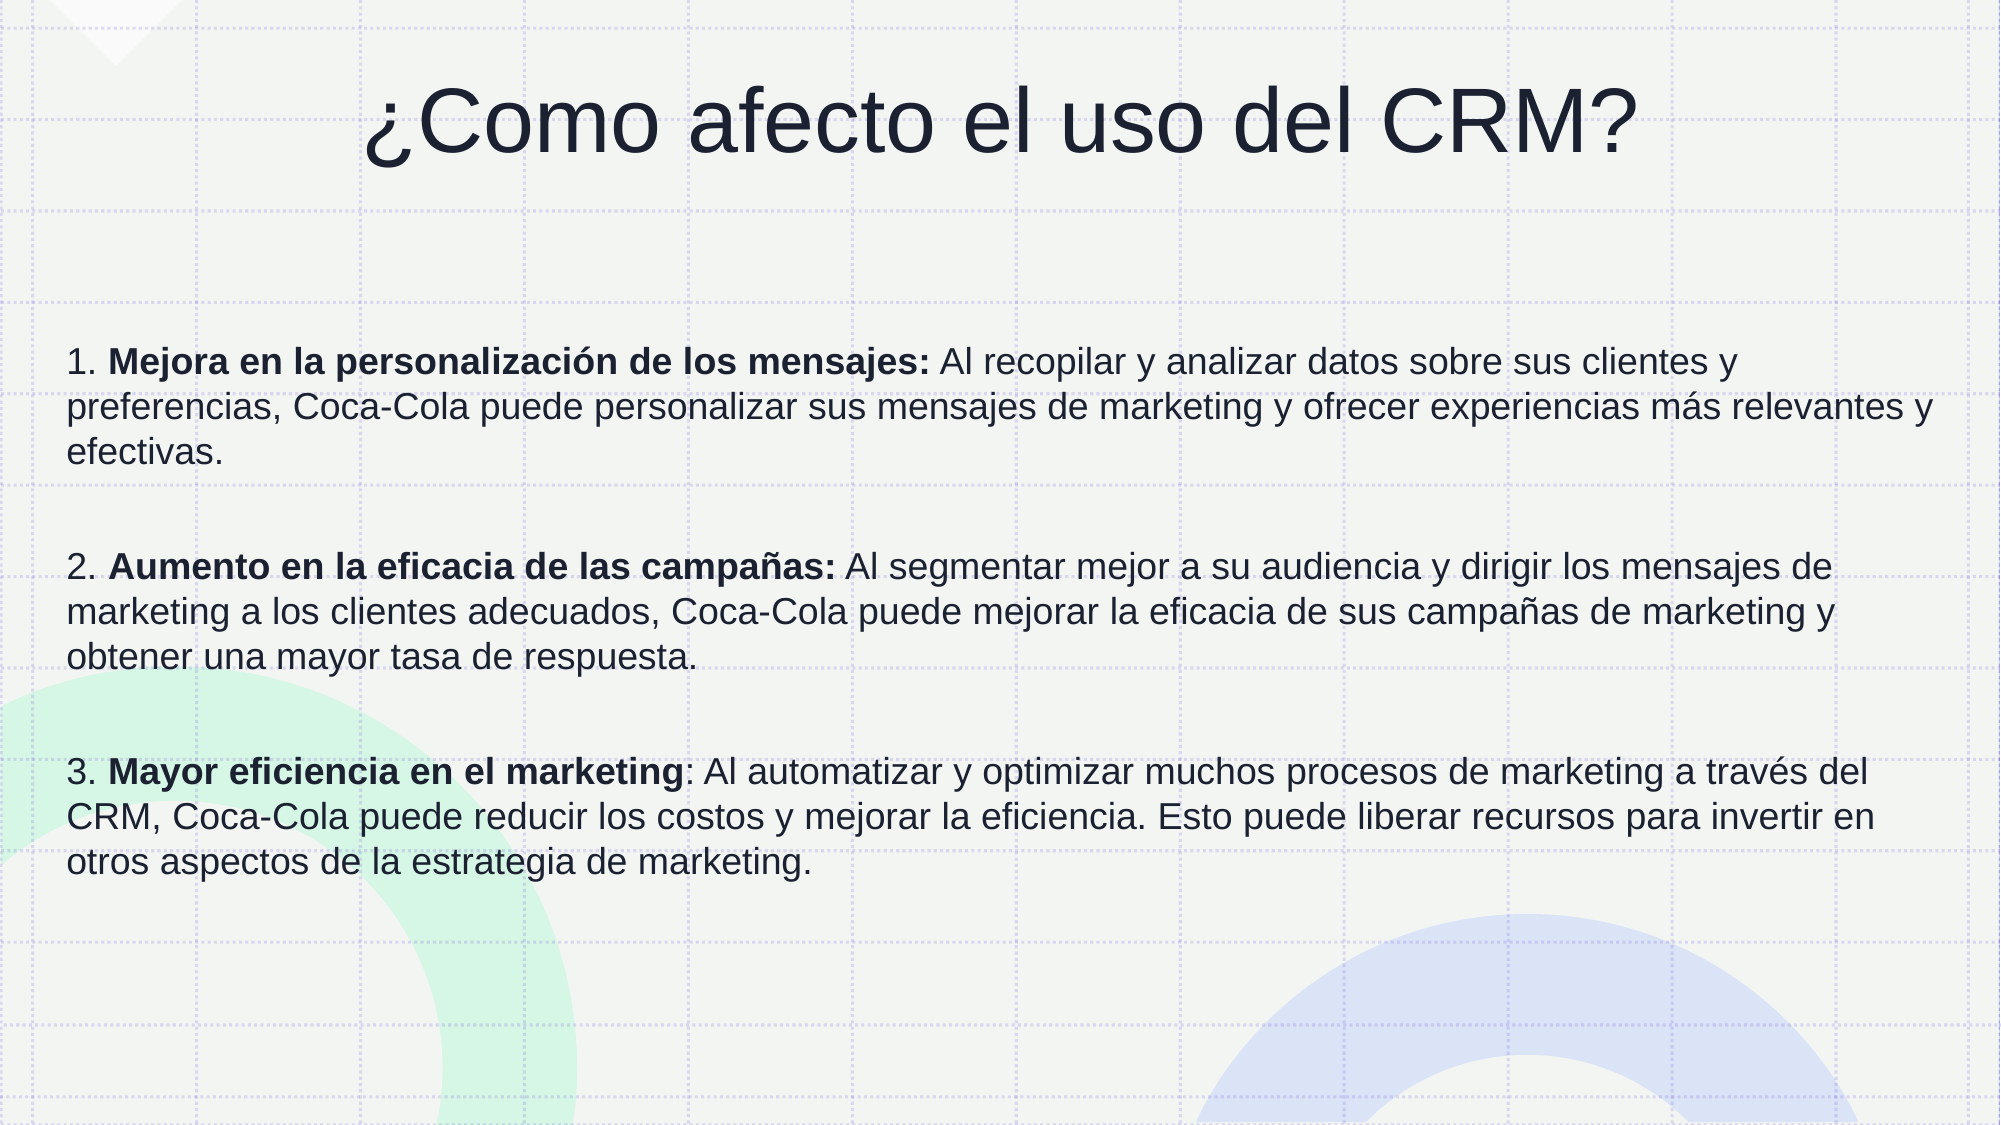

# ¿Como afecto el uso del CRM?
1. Mejora en la personalización de los mensajes: Al recopilar y analizar datos sobre sus clientes y preferencias, Coca-Cola puede personalizar sus mensajes de marketing y ofrecer experiencias más relevantes y efectivas.

2. Aumento en la eficacia de las campañas: Al segmentar mejor a su audiencia y dirigir los mensajes de marketing a los clientes adecuados, Coca-Cola puede mejorar la eficacia de sus campañas de marketing y obtener una mayor tasa de respuesta.

3. Mayor eficiencia en el marketing: Al automatizar y optimizar muchos procesos de marketing a través del CRM, Coca-Cola puede reducir los costos y mejorar la eficiencia. Esto puede liberar recursos para invertir en otros aspectos de la estrategia de marketing.